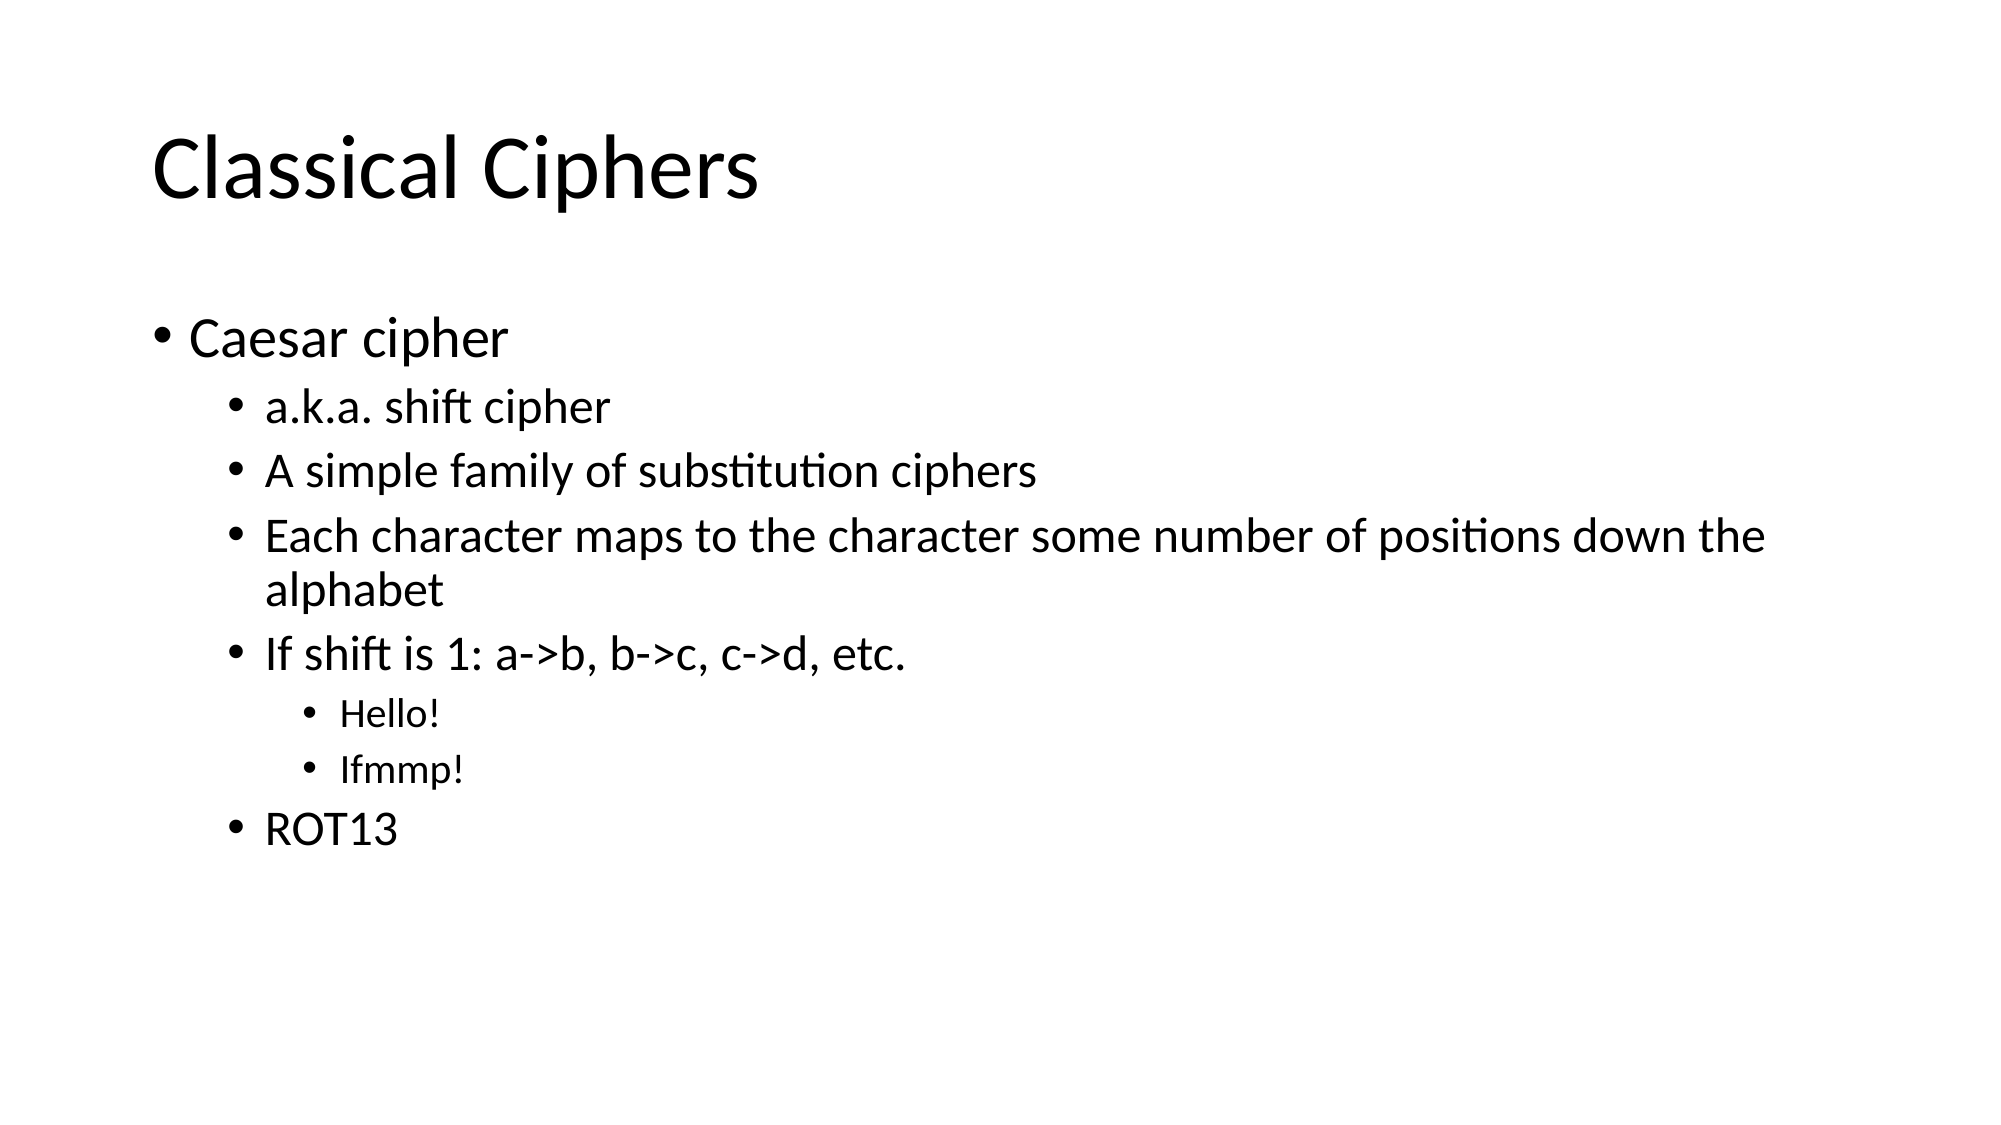

# Classical Ciphers
Caesar cipher
a.k.a. shift cipher
A simple family of substitution ciphers
Each character maps to the character some number of positions down the alphabet
If shift is 1: a->b, b->c, c->d, etc.
Hello!
Ifmmp!
ROT13